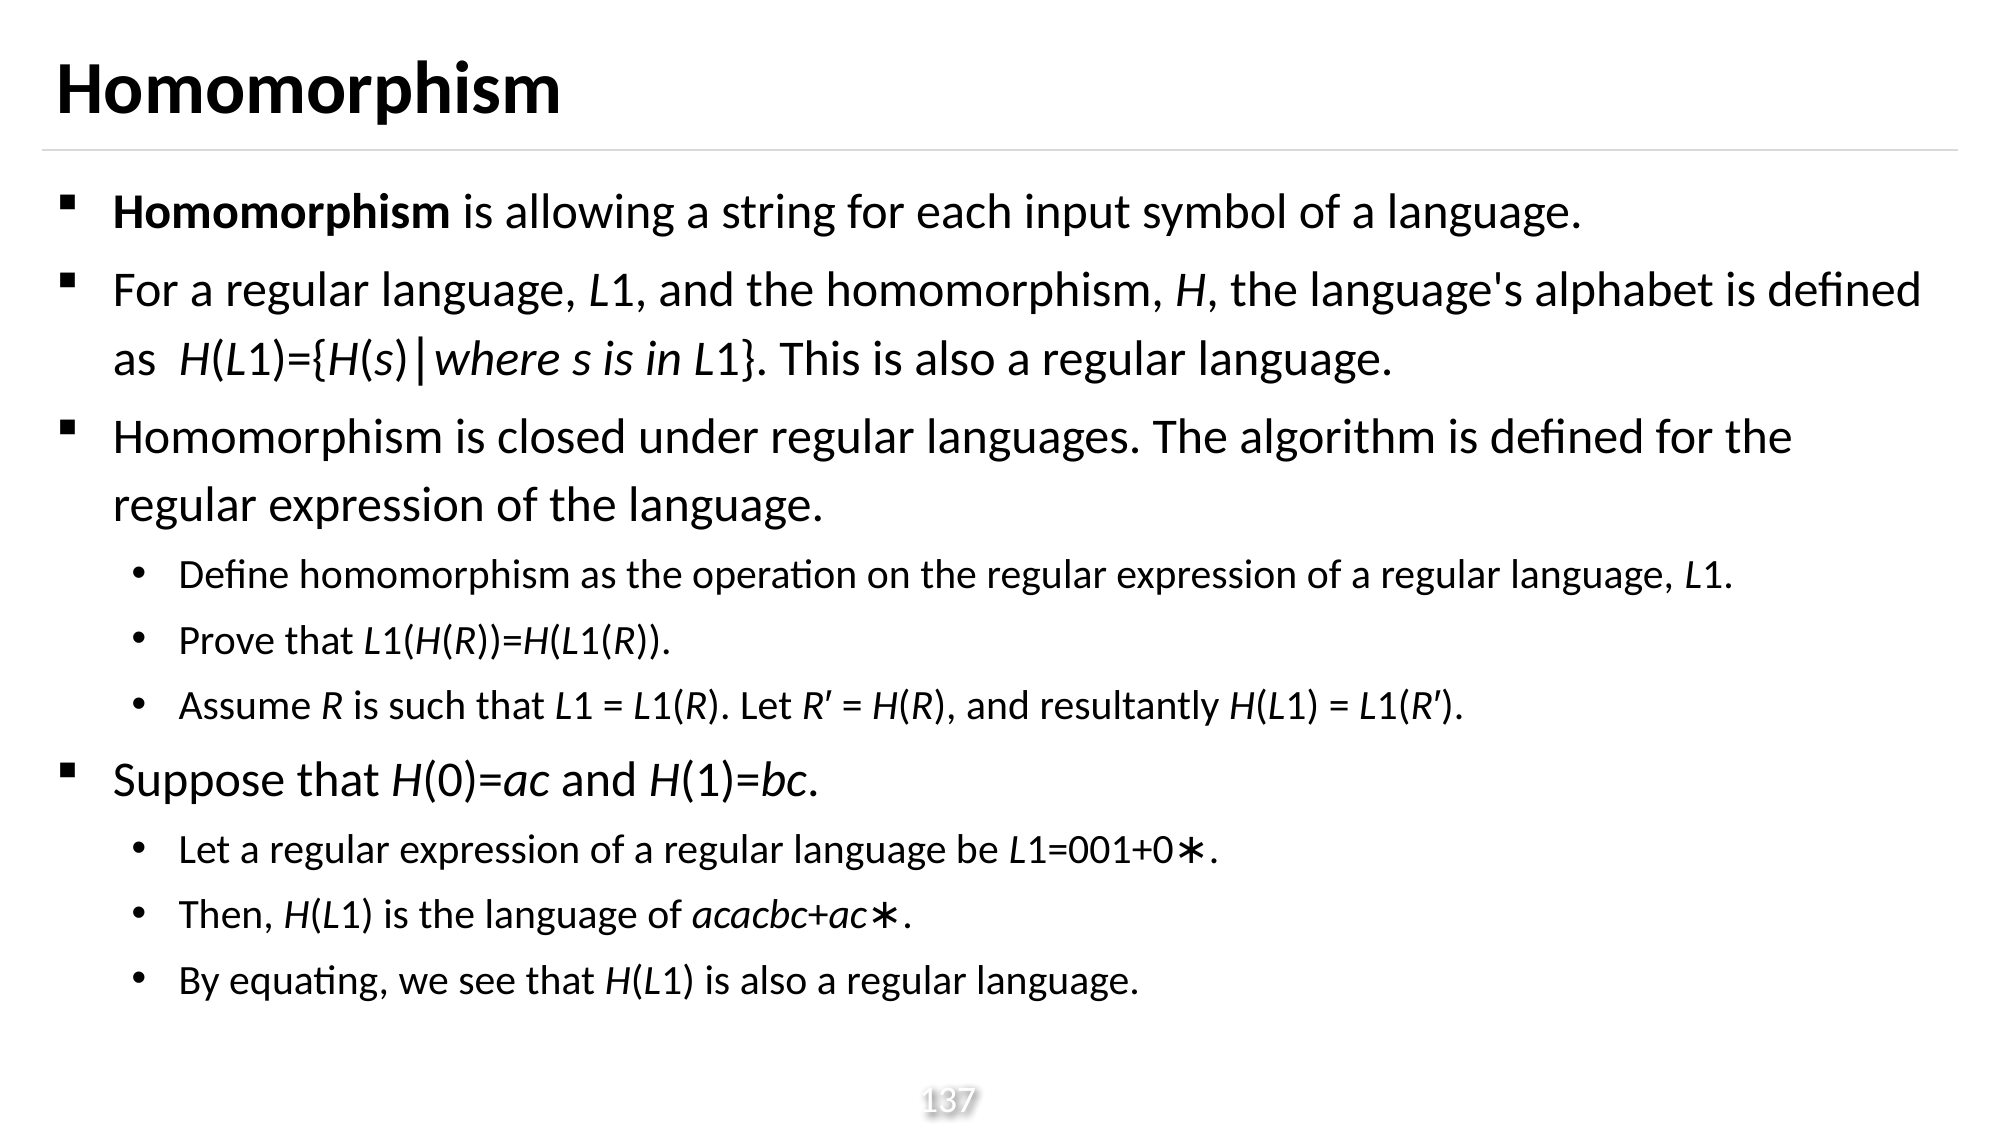

# Homomorphism
Homomorphism is allowing a string for each input symbol of a language.
For a regular language, L1​, and the homomorphism, H, the language's alphabet is defined as  H(L1​)={H(s)∣where s is in L1​}. This is also a regular language.
Homomorphism is closed under regular languages. The algorithm is defined for the regular expression of the language.
Define homomorphism as the operation on the regular expression of a regular language, L1​.
Prove that L1​(H(R))=H(L1​(R)).
Assume R is such that L1​ = L1​(R). Let R′ = H(R), and resultantly H(L1​) = L1​(R′).
Suppose that H(0)=ac and H(1)=bc.
Let a regular expression of a regular language be L1​=001+0∗.
Then, H(L1​) is the language of acacbc+ac∗.
By equating, we see that H(L1​) is also a regular language.